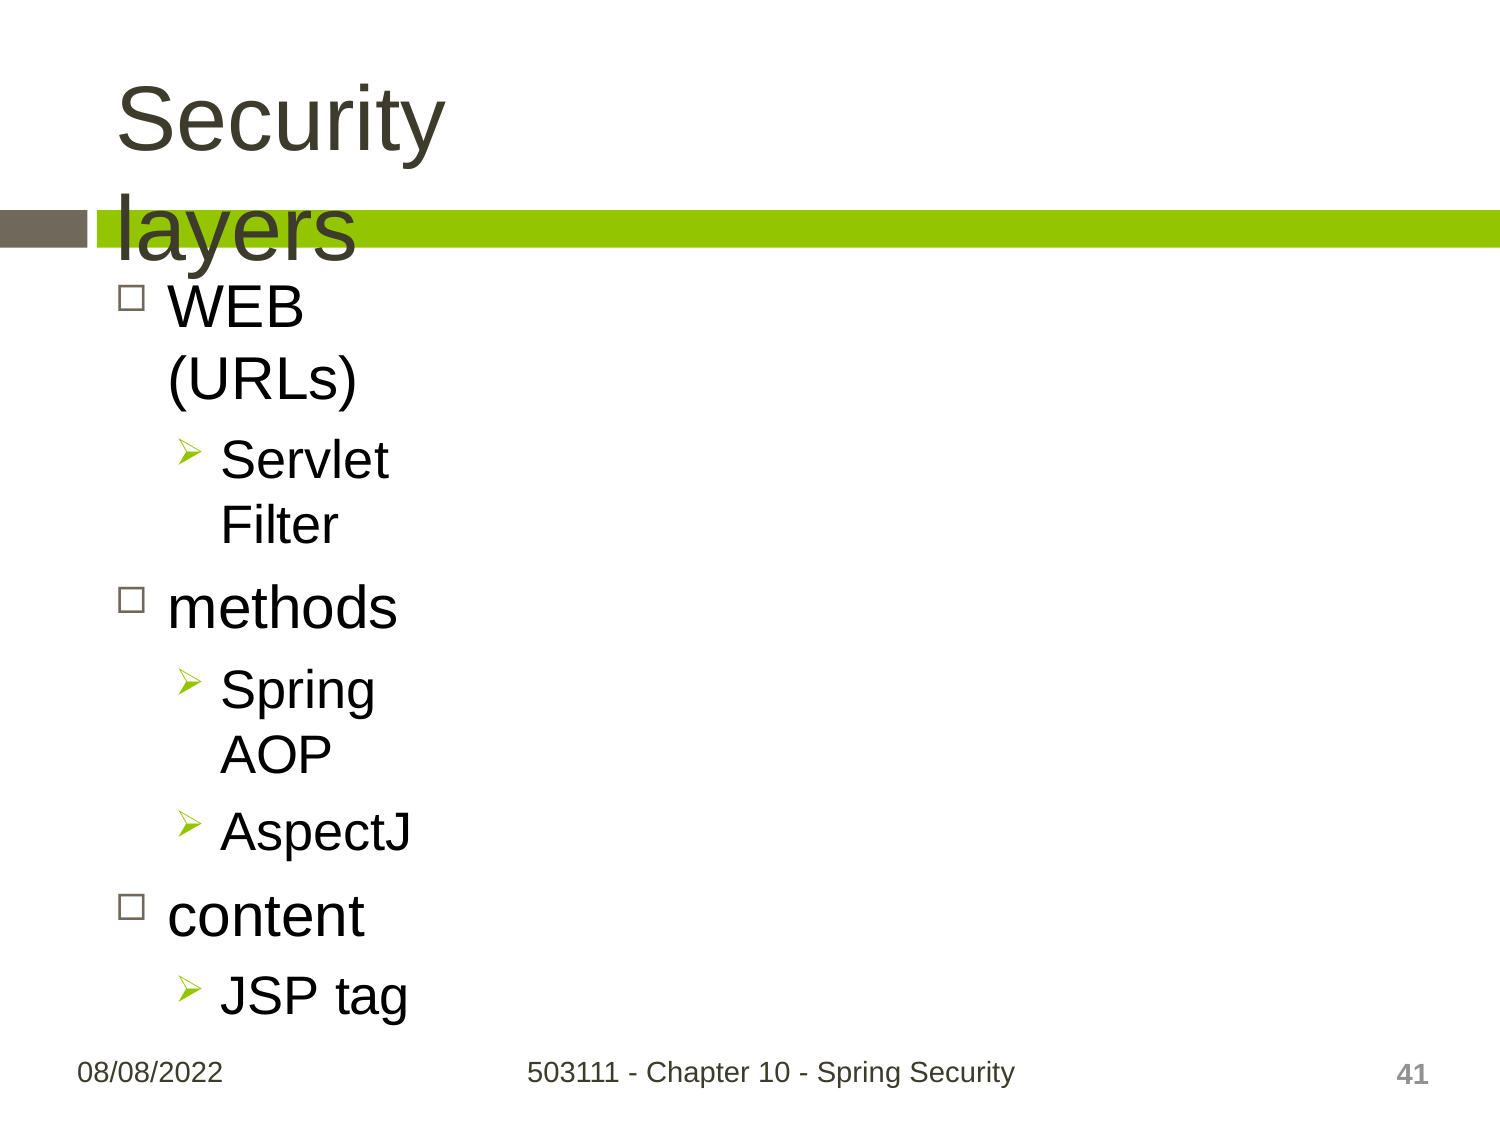

# Security layers
WEB (URLs)
Servlet Filter
methods
Spring AOP
AspectJ
content
JSP tag
41
08/08/2022
503111 - Chapter 10 - Spring Security